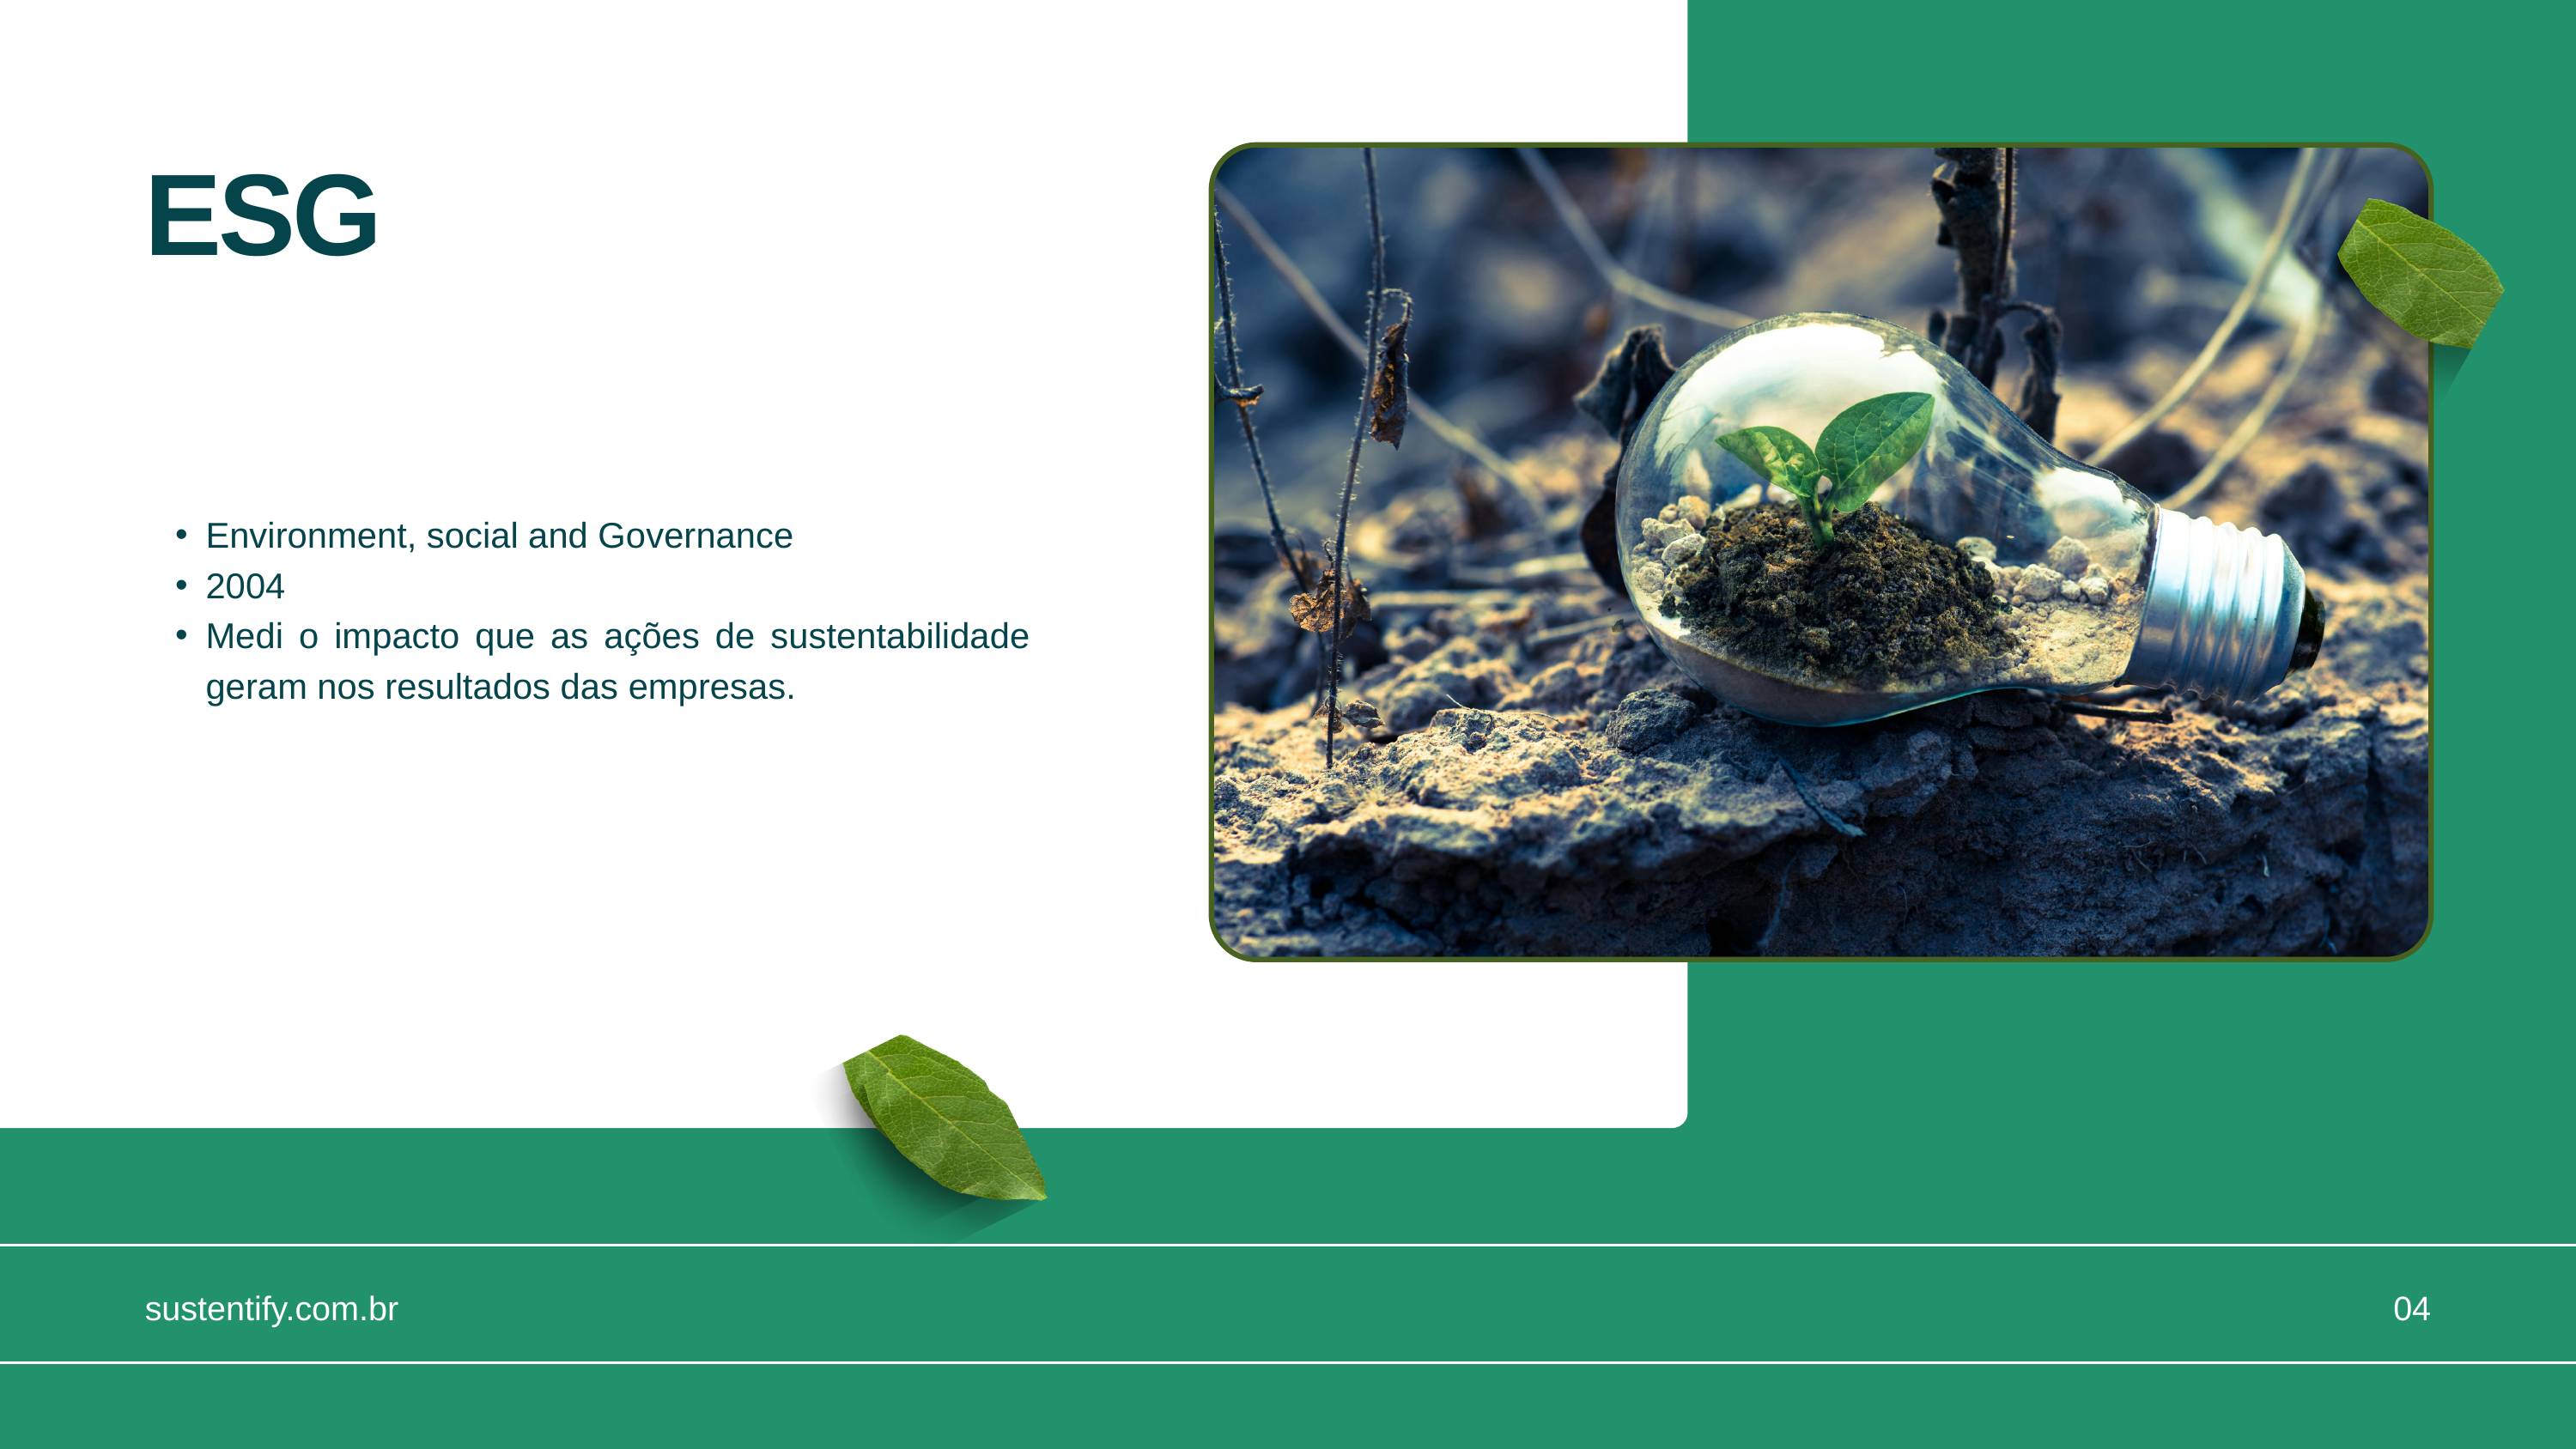

ESG

Environment, social and Governance
2004
Medi o impacto que as ações de sustentabilidade geram nos resultados das empresas.

sustentify.com.br
04